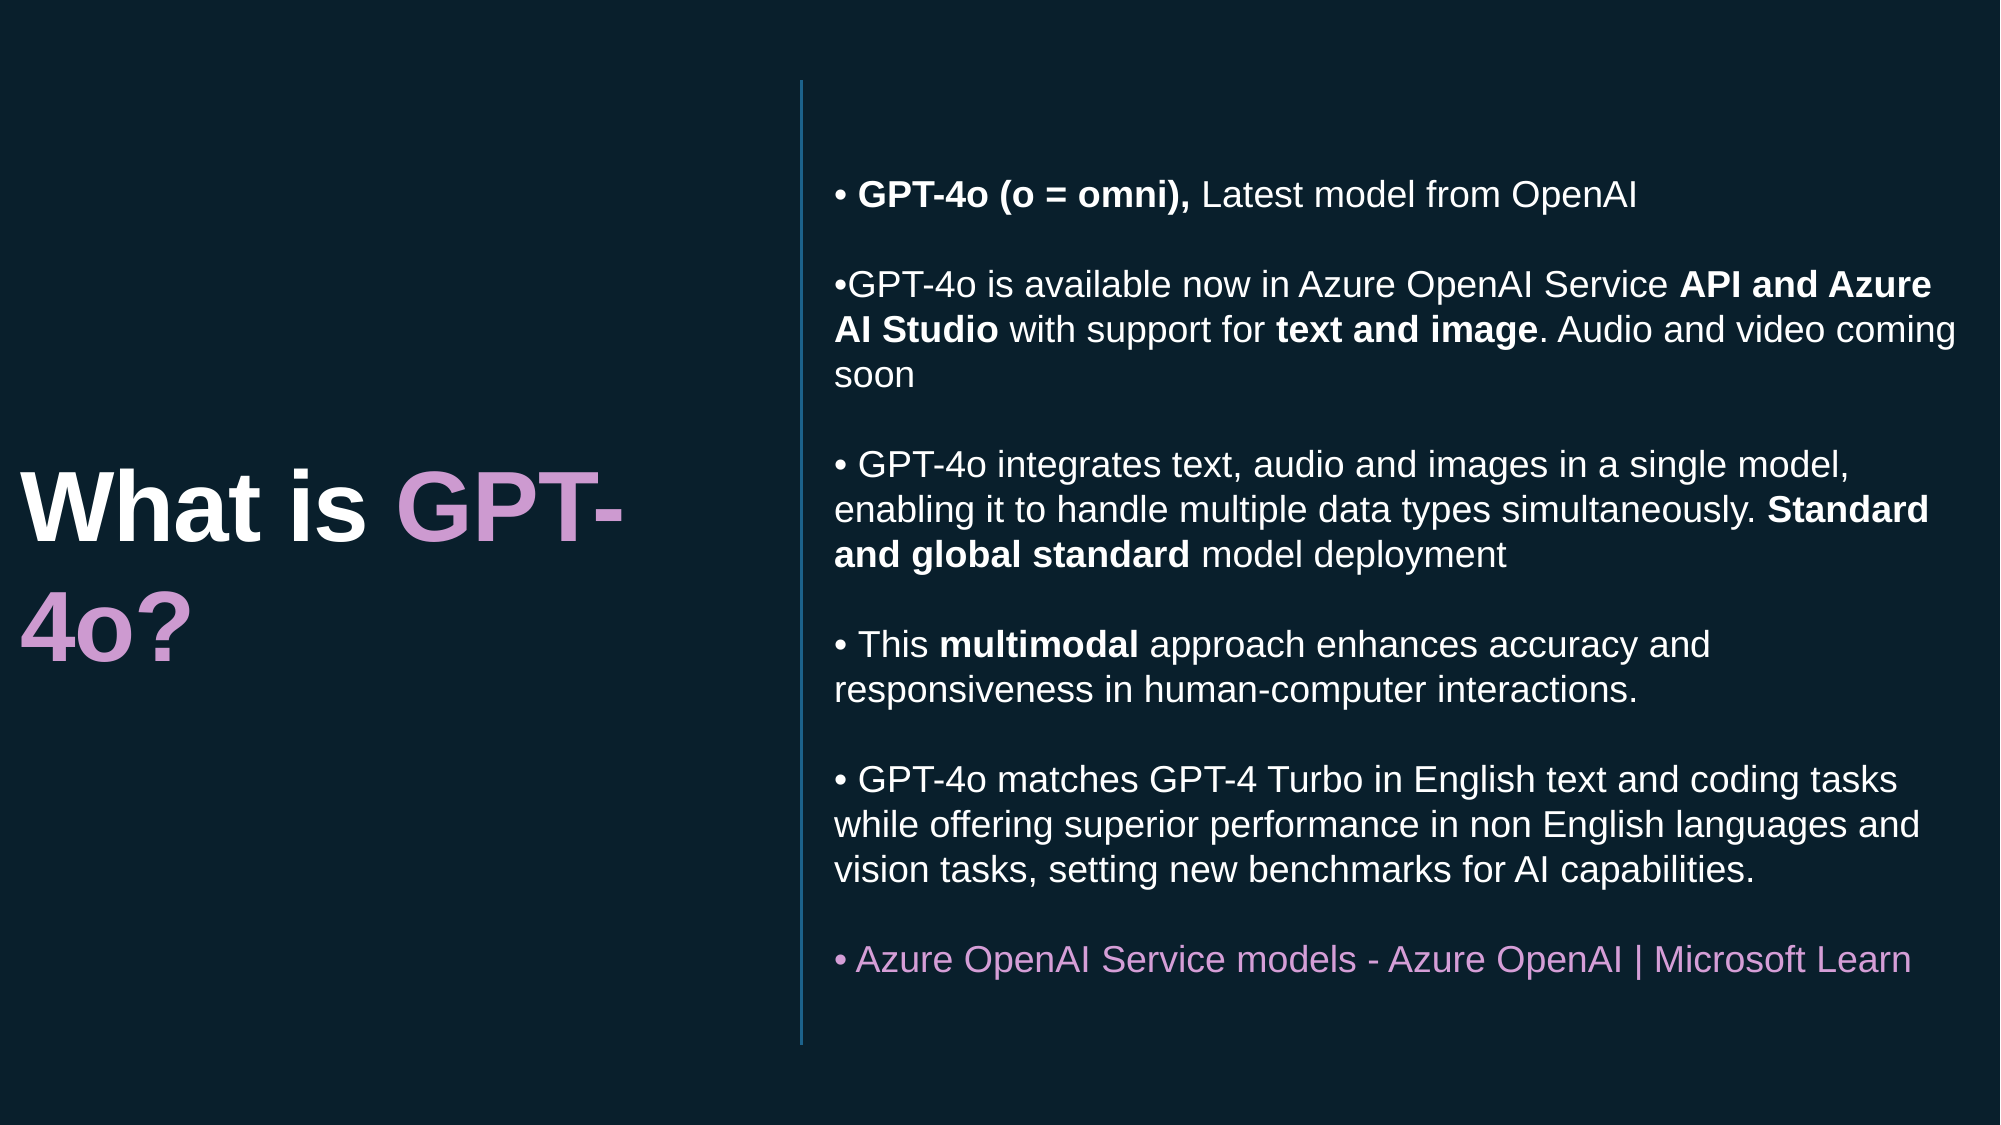

• GPT-4o (o = omni), Latest model from OpenAI

•GPT-4o is available now in Azure OpenAI Service API and Azure AI Studio with support for text and image. Audio and video coming soon

• GPT-4o integrates text, audio and images in a single model, enabling it to handle multiple data types simultaneously. Standard and global standard model deployment

• This multimodal approach enhances accuracy and responsiveness in human-computer interactions.

• GPT-4o matches GPT-4 Turbo in English text and coding tasks while offering superior performance in non English languages and vision tasks, setting new benchmarks for AI capabilities.

• Azure OpenAI Service models - Azure OpenAI | Microsoft Learn
What is GPT-4o?